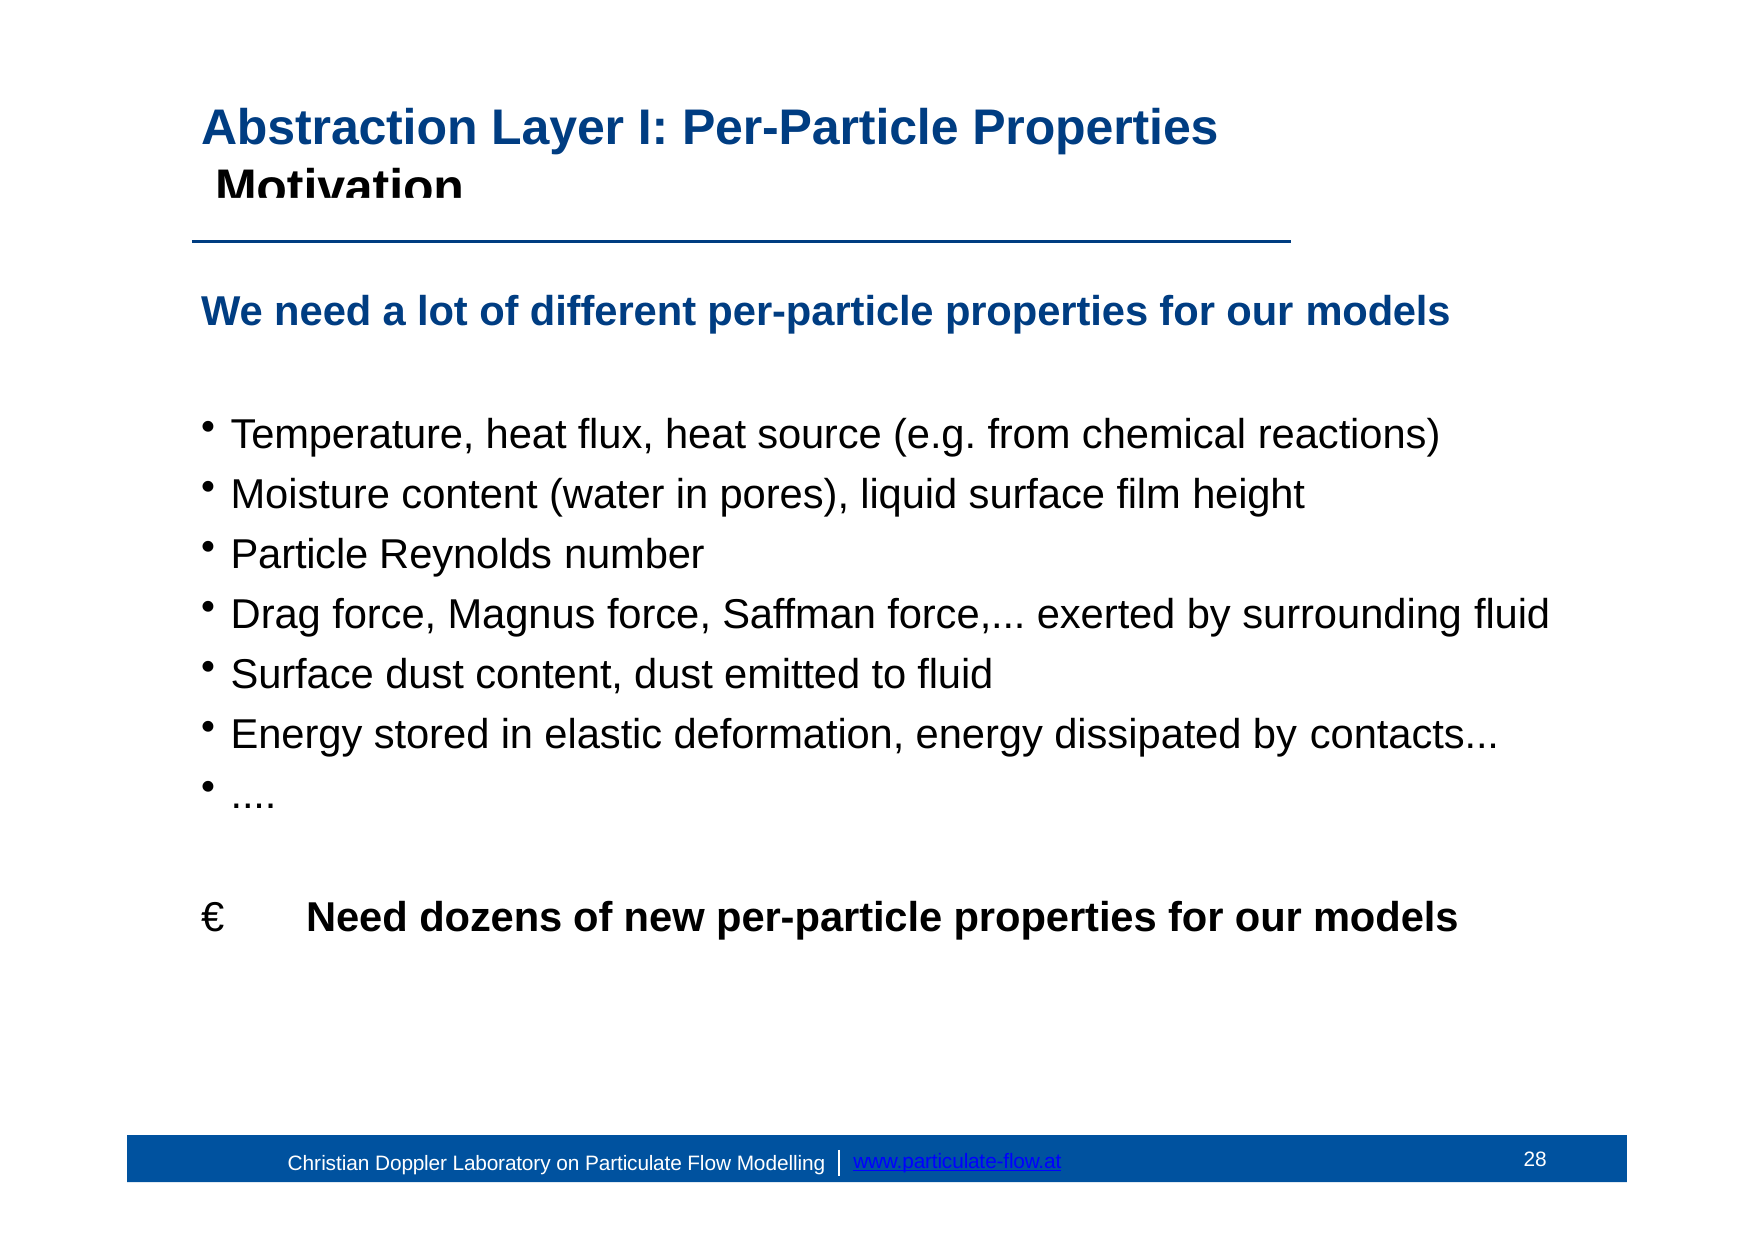

# Abstraction Layer I: Per-Particle Properties  Motivation

We need a lot of different per-particle properties for our models

Temperature, heat flux, heat source (e.g. from chemical reactions)
Moisture content (water in pores), liquid surface film height
Particle Reynolds number
Drag force, Magnus force, Saffman force,... exerted by surrounding fluid
Surface dust content, dust emitted to fluid
Energy stored in elastic deformation, energy dissipated by contacts...
....

€ Need dozens of new per-particle properties for our models

28
www.particulate-flow.at
Christian Doppler Laboratory on Particulate Flow Modelling